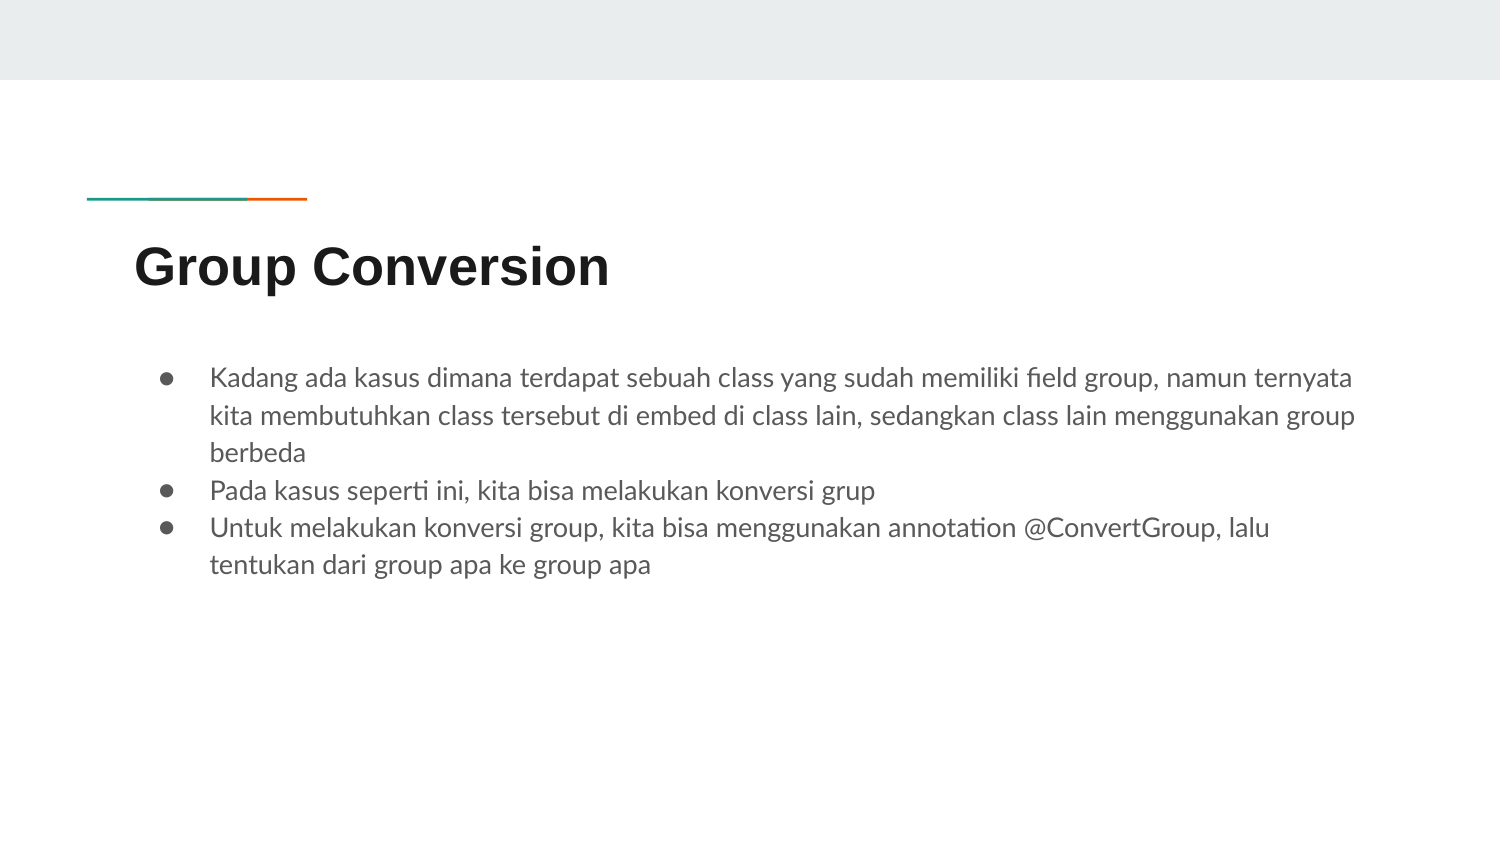

# Group Conversion
Kadang ada kasus dimana terdapat sebuah class yang sudah memiliki field group, namun ternyata kita membutuhkan class tersebut di embed di class lain, sedangkan class lain menggunakan group berbeda
Pada kasus seperti ini, kita bisa melakukan konversi grup
Untuk melakukan konversi group, kita bisa menggunakan annotation @ConvertGroup, lalu tentukan dari group apa ke group apa